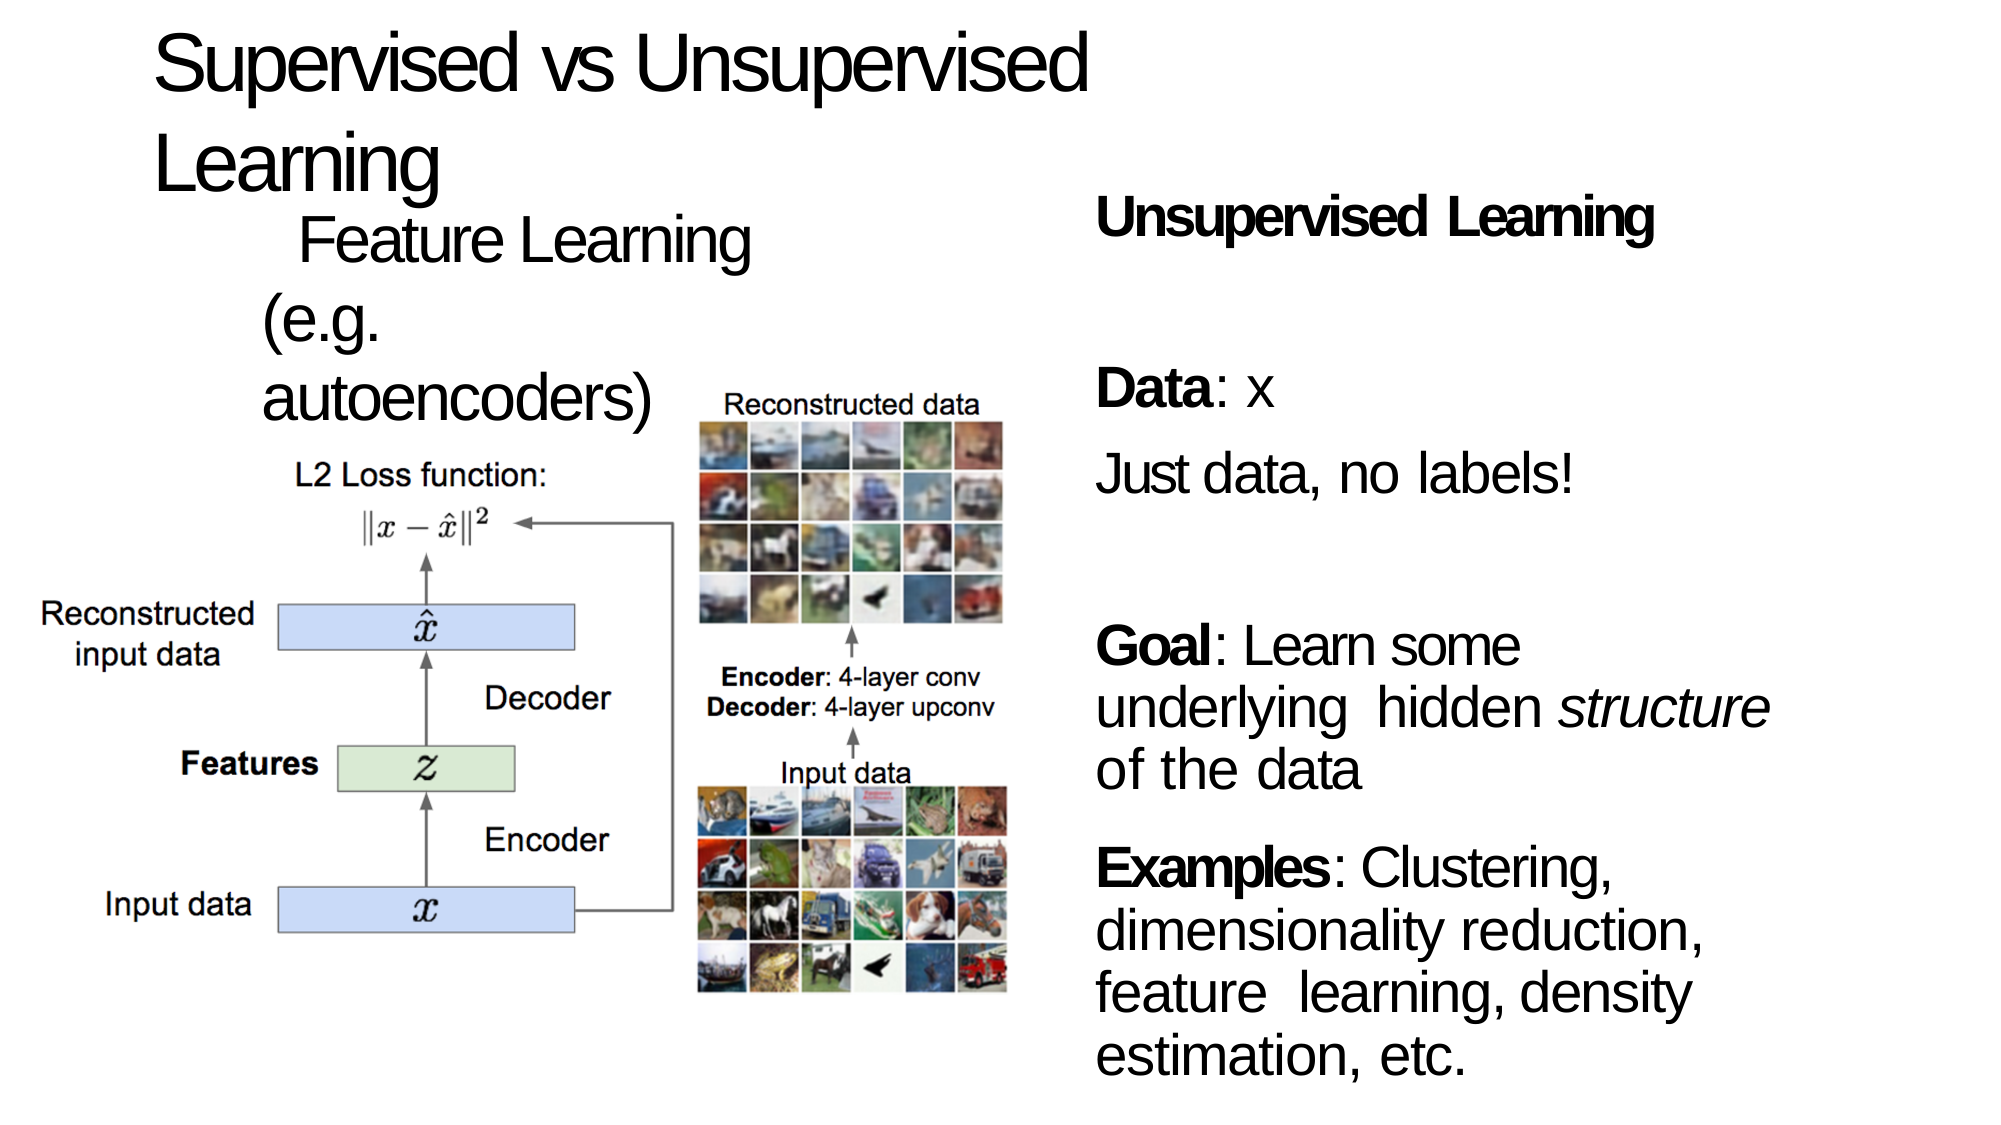

# Supervised vs Unsupervised Learning
Unsupervised Learning

Data: x
Just data, no labels!

Goal: Learn some underlying  hidden structure of the data
Feature Learning  (e.g. autoencoders)

Examples: Clustering,  dimensionality reduction, feature  learning, density estimation, etc.